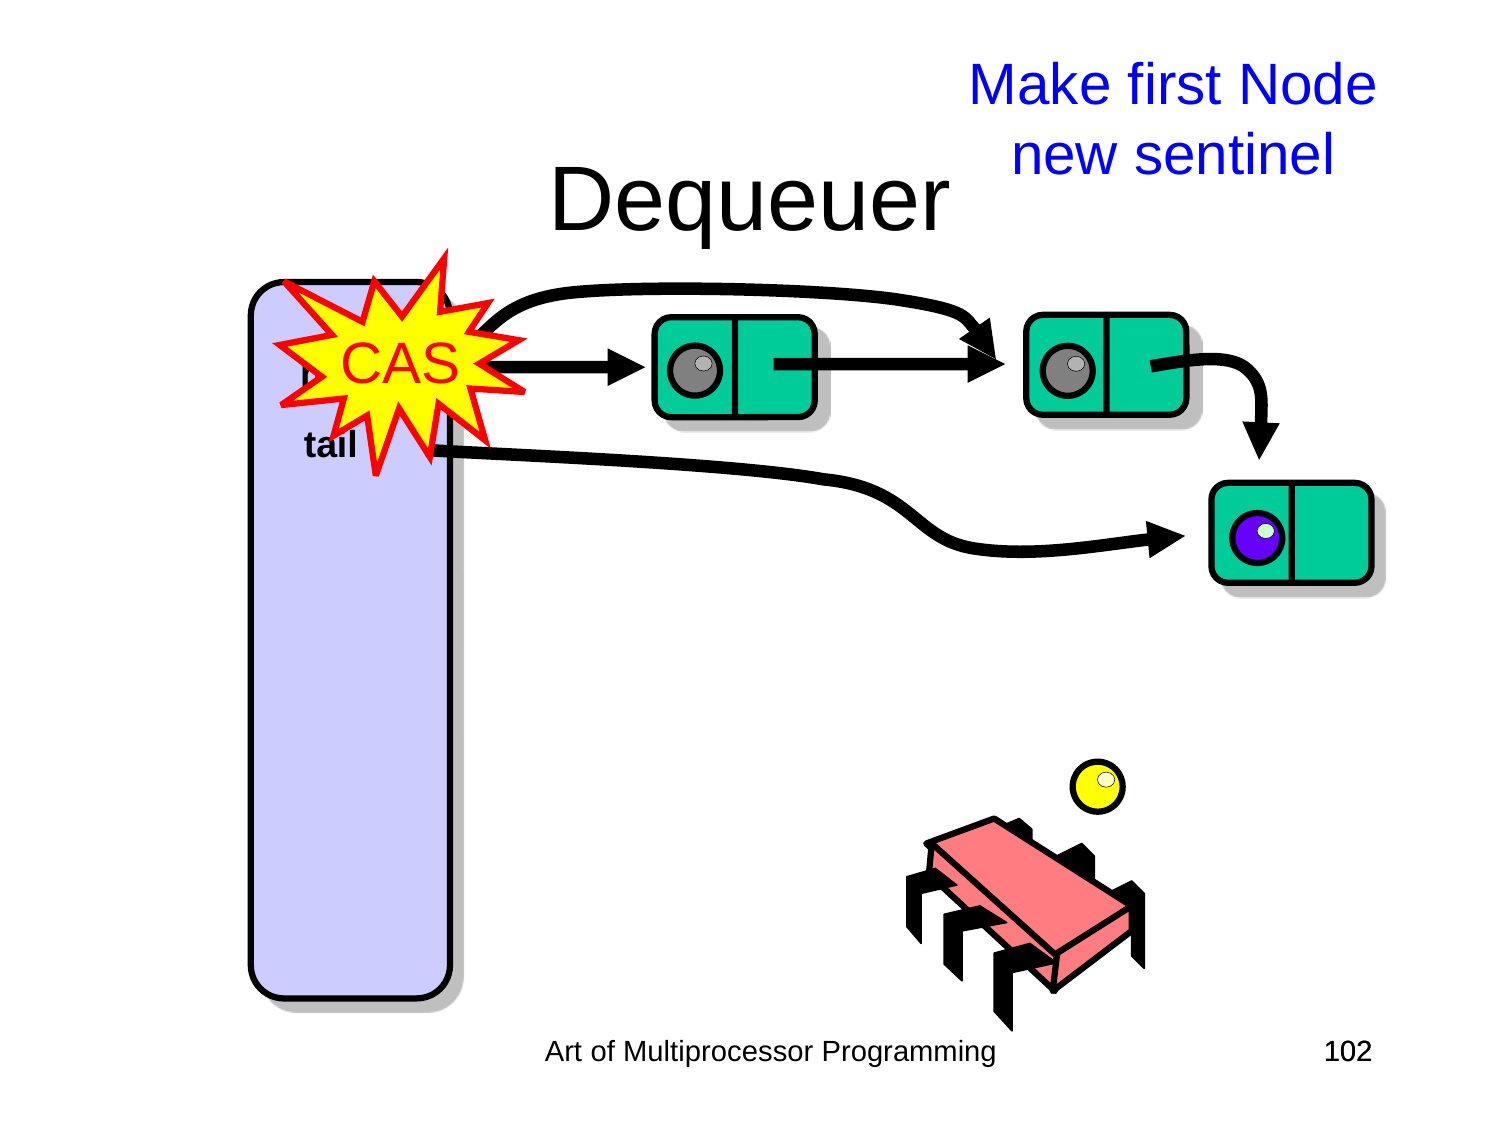

Dequeuer
Make first Node new sentinel
CAS

head

tail

Art of Multiprocessor Programming
102
102